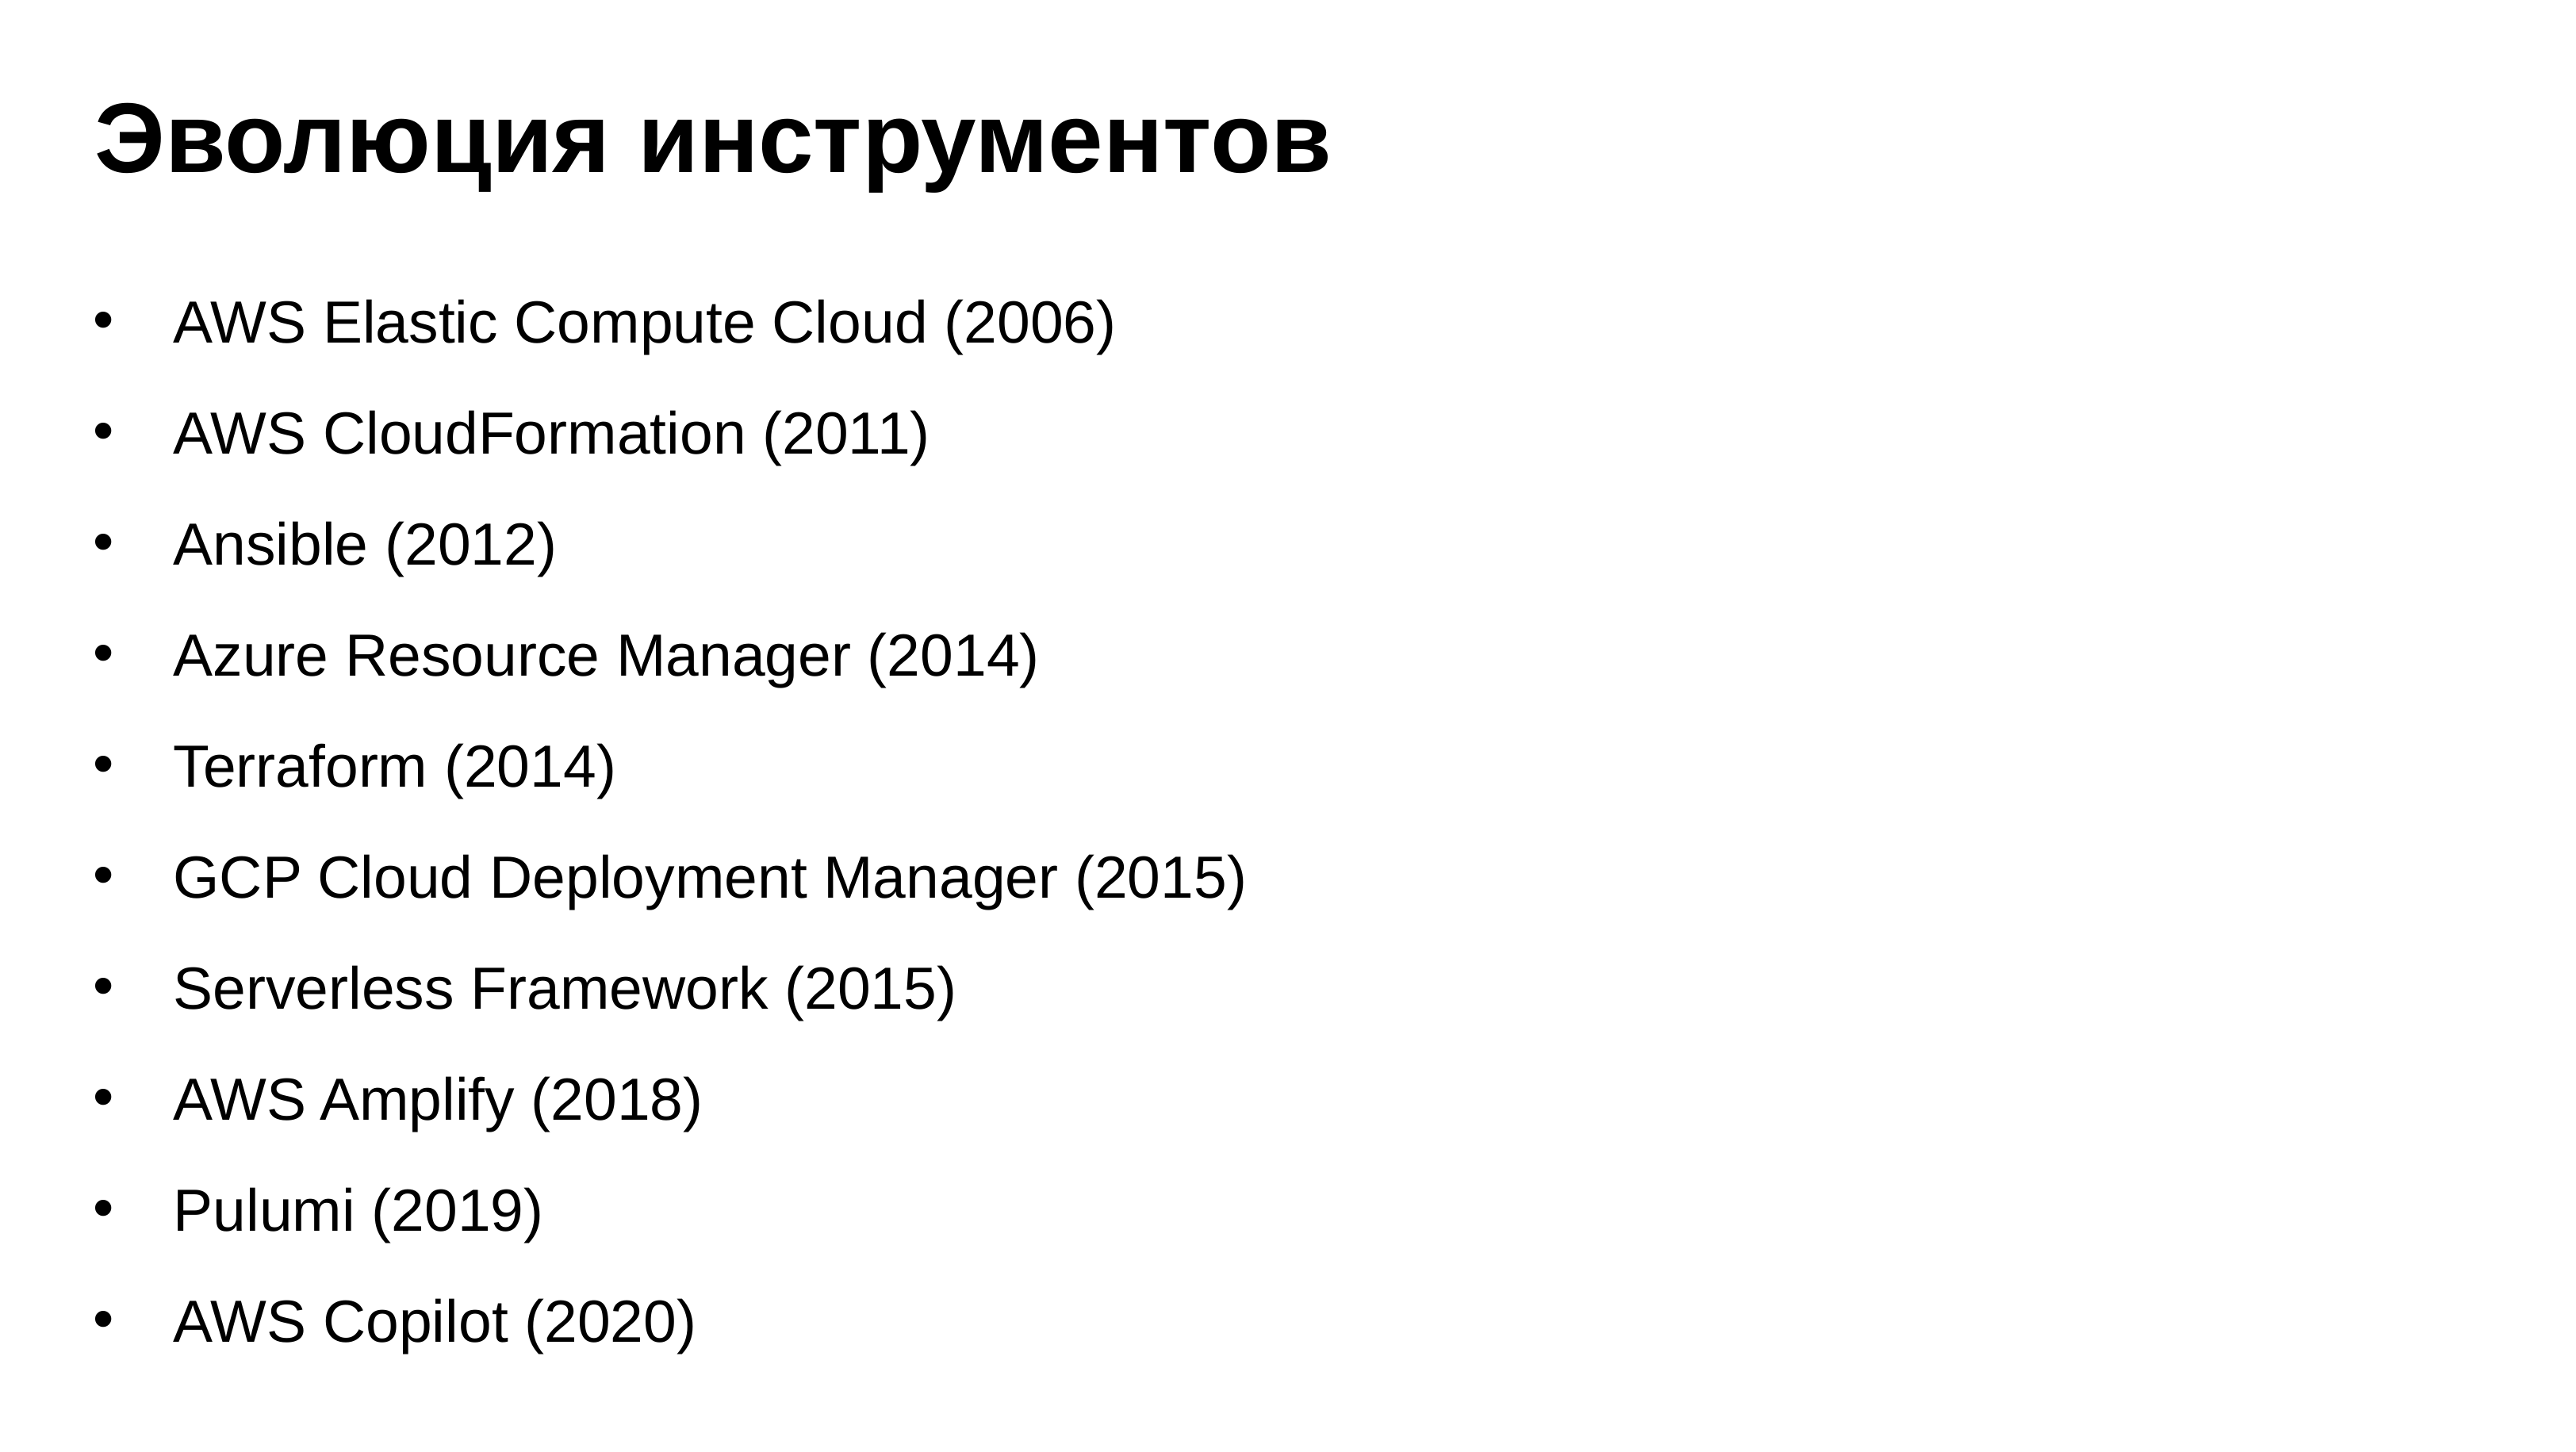

Эволюция инструментов
AWS Elastic Compute Cloud (2006)
AWS CloudFormation (2011)
Ansible (2012)
Azure Resource Manager (2014)
Terraform (2014)
GCP Cloud Deployment Manager (2015)
Serverless Framework (2015)
AWS Amplify (2018)
Pulumi (2019)
AWS Copilot (2020)
7